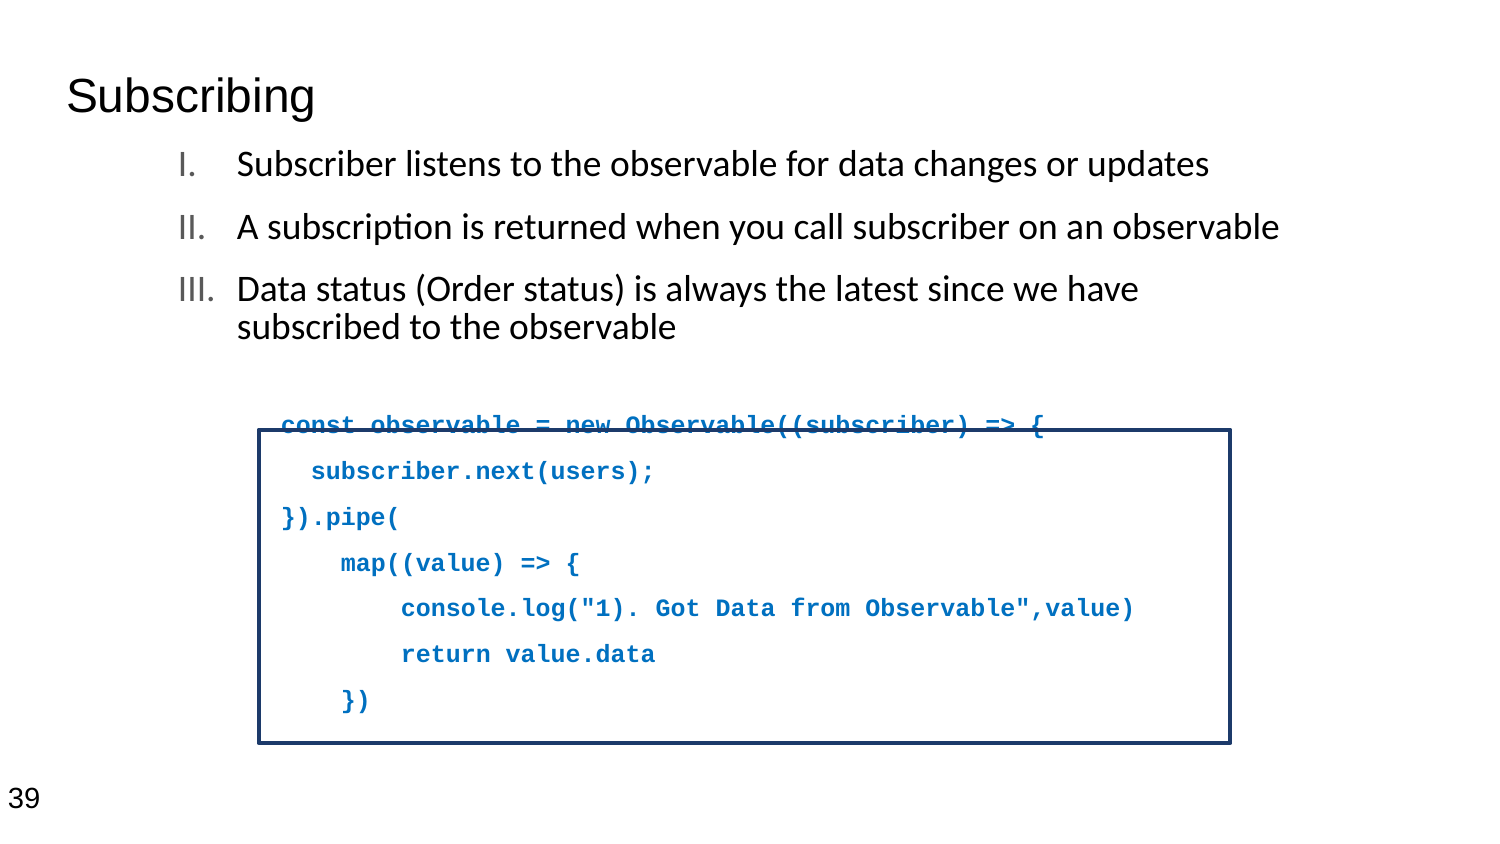

# Subscribing
Subscriber listens to the observable for data changes or updates
A subscription is returned when you call subscriber on an observable
Data status (Order status) is always the latest since we have subscribed to the observable

const observable = new Observable((subscriber) => {
  subscriber.next(users);
}).pipe(
    map((value) => {
        console.log("1). Got Data from Observable",value)
        return value.data
    })

39